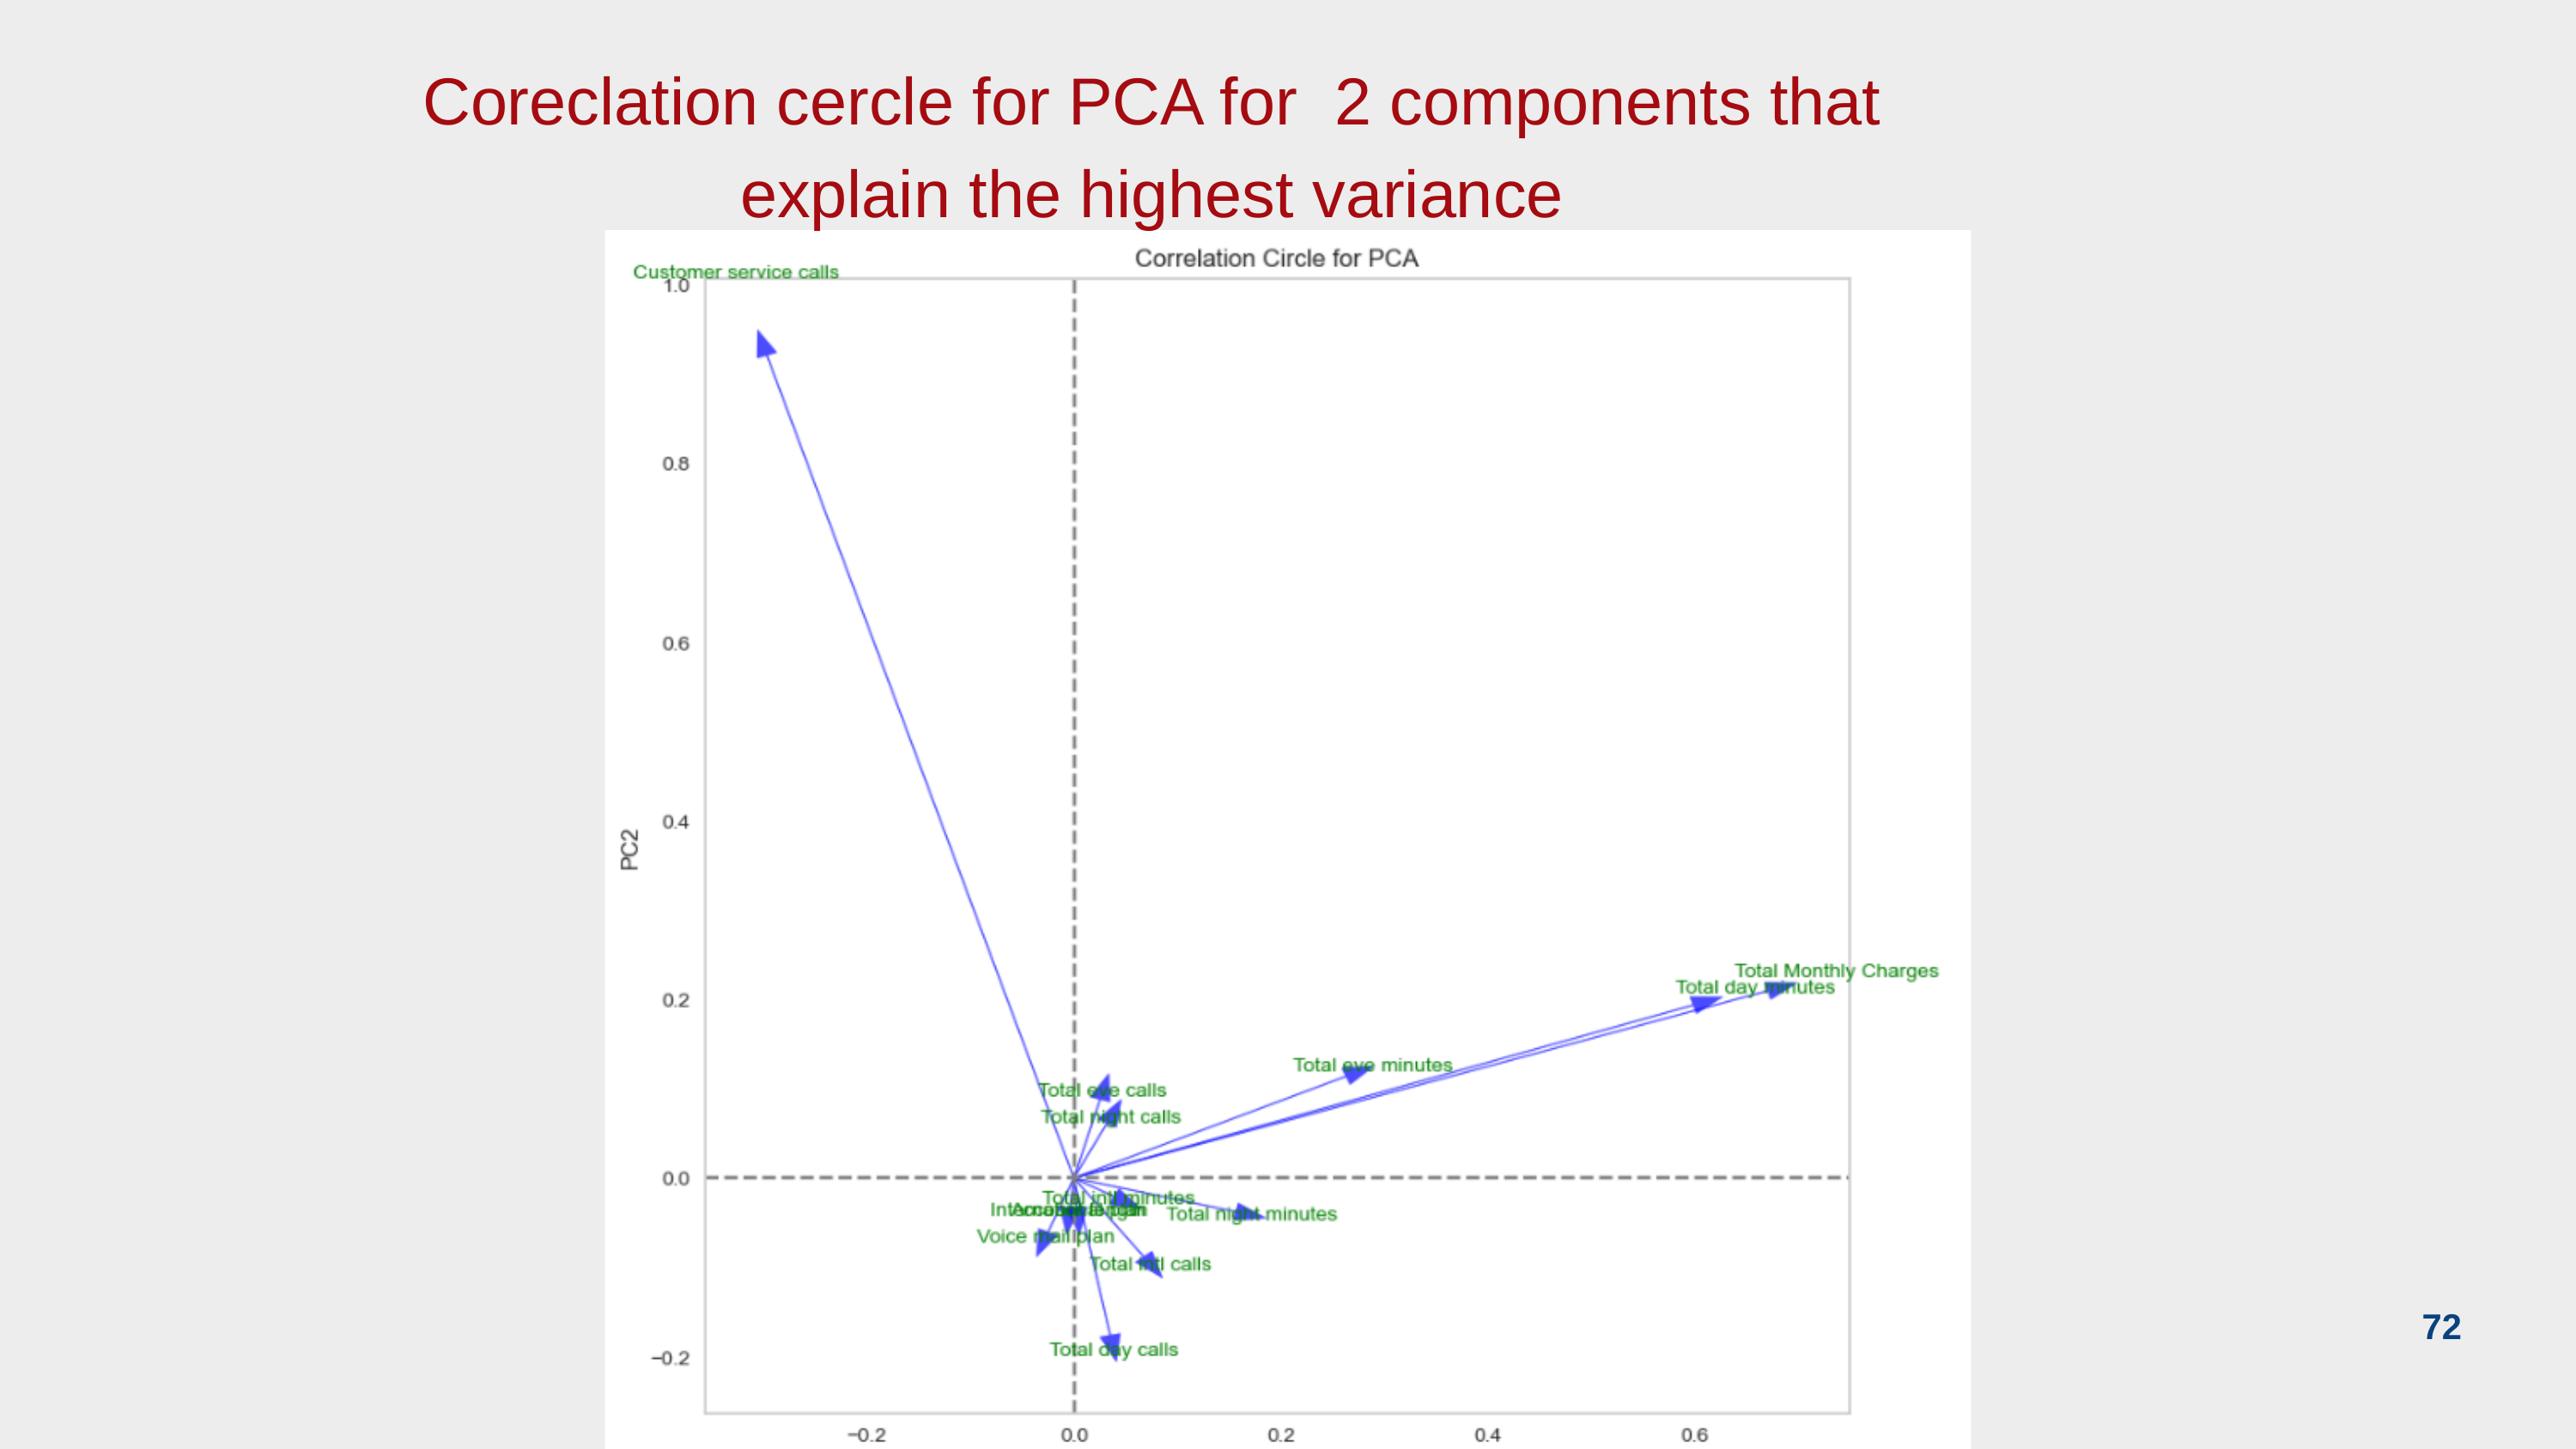

Coreclation cercle for PCA for  2 components that explain the highest variance

72